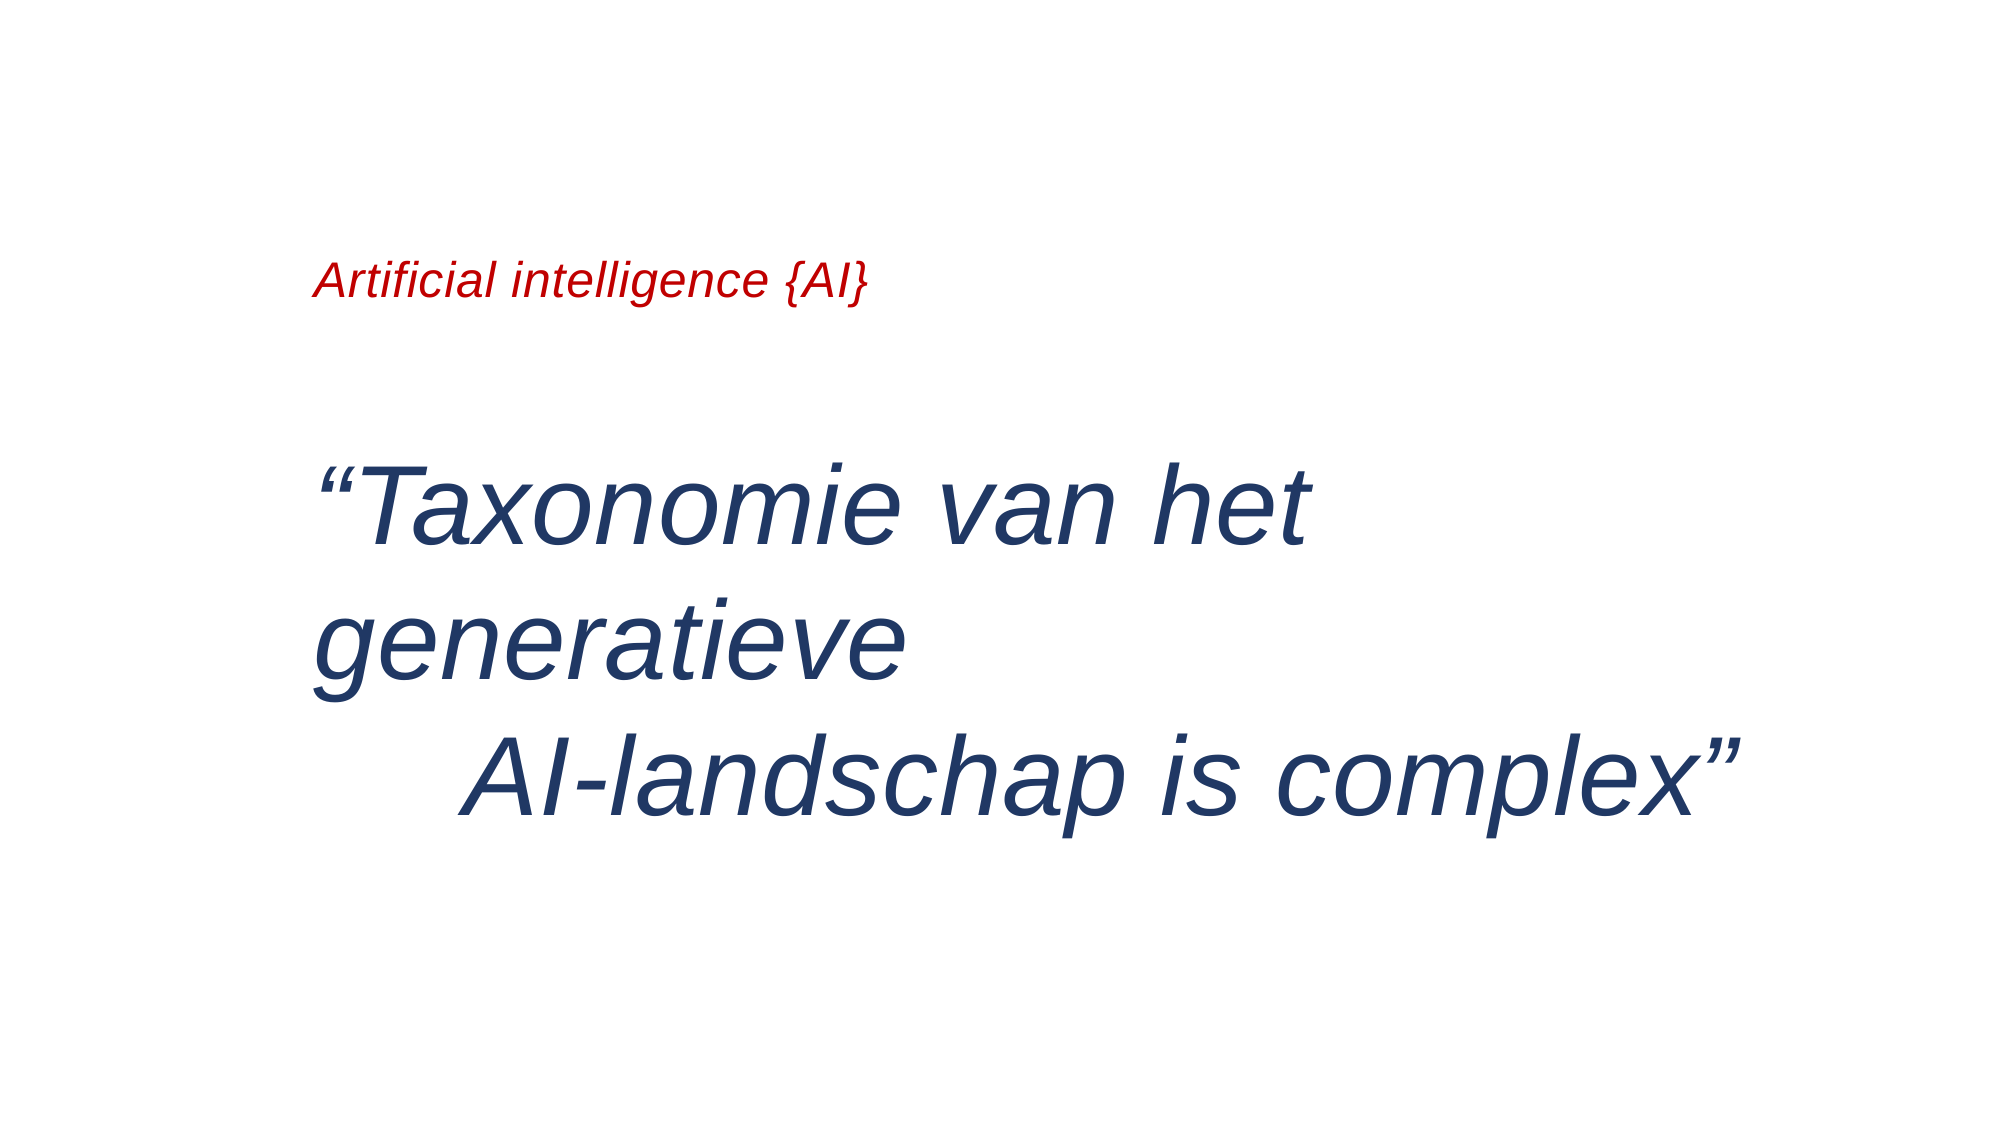

Artificial intelligence {AI}

“Taxonomie van het  	generatieve
	AI-landschap is complex”